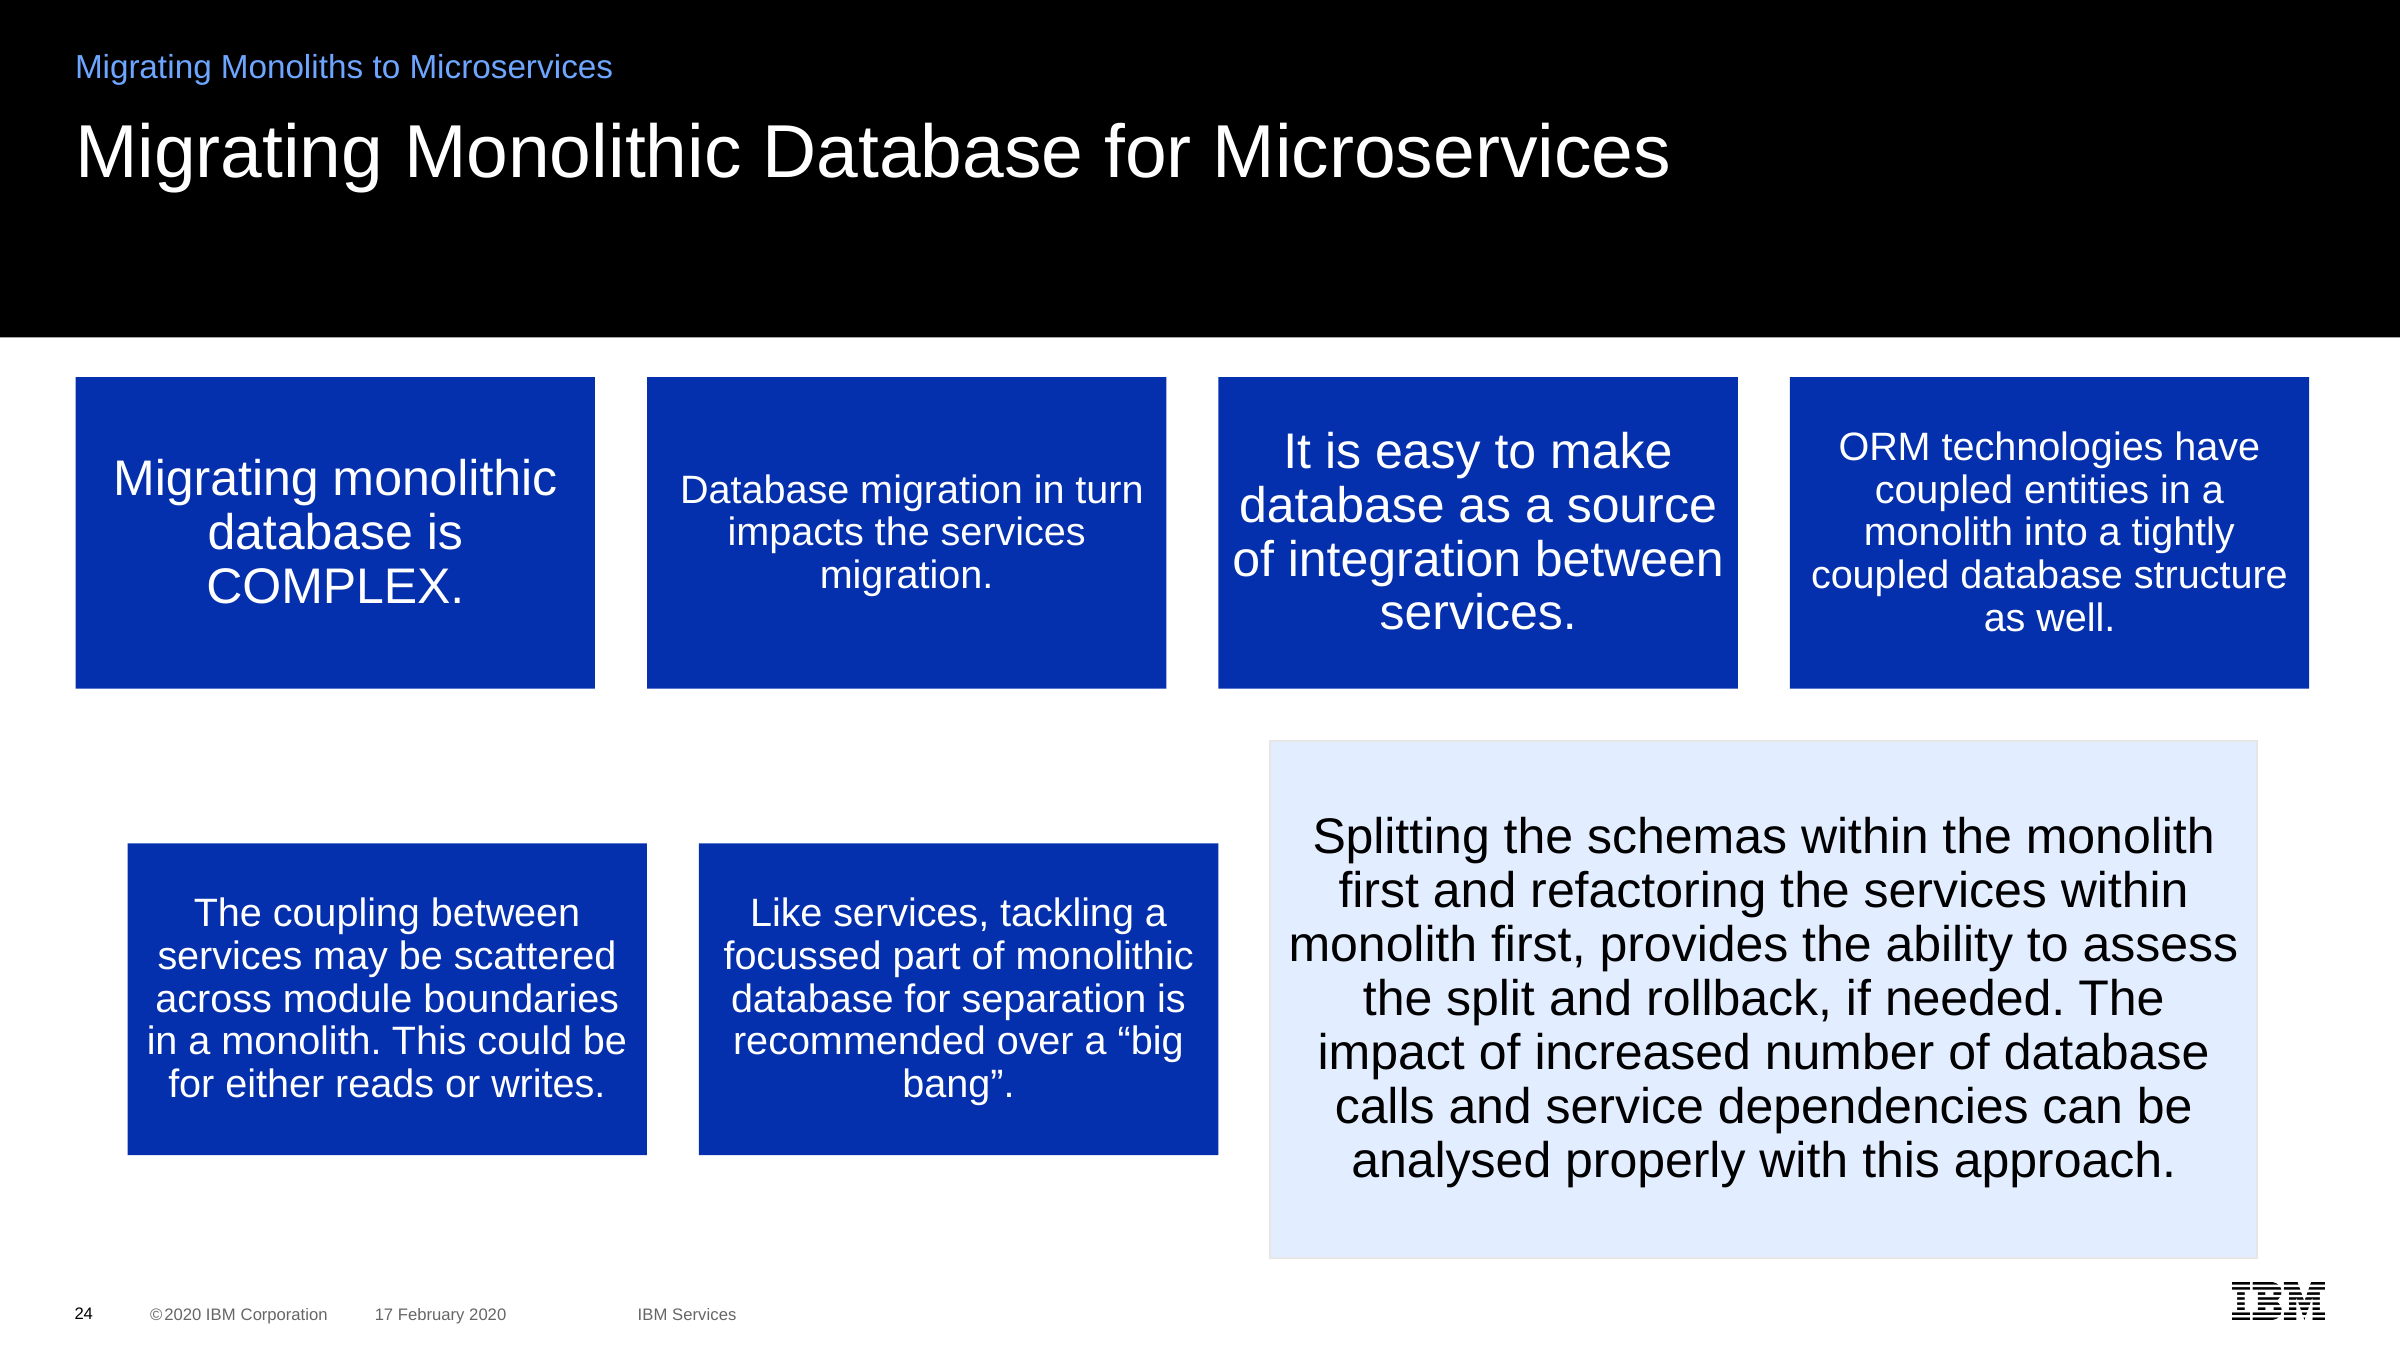

Migrating Monoliths to Microservices
# Migrating Monolithic Database for Microservices
Migrating monolithic database is COMPLEX.
 Database migration in turn impacts the services migration.
It is easy to make database as a source of integration between services.
ORM technologies have coupled entities in a monolith into a tightly coupled database structure as well.
The coupling between services may be scattered across module boundaries in a monolith. This could be for either reads or writes.
Like services, tackling a focussed part of monolithic database for separation is recommended over a “big bang”.
Splitting the schemas within the monolith first and refactoring the services within monolith first, provides the ability to assess the split and rollback, if needed. The impact of increased number of database calls and service dependencies can be analysed properly with this approach.